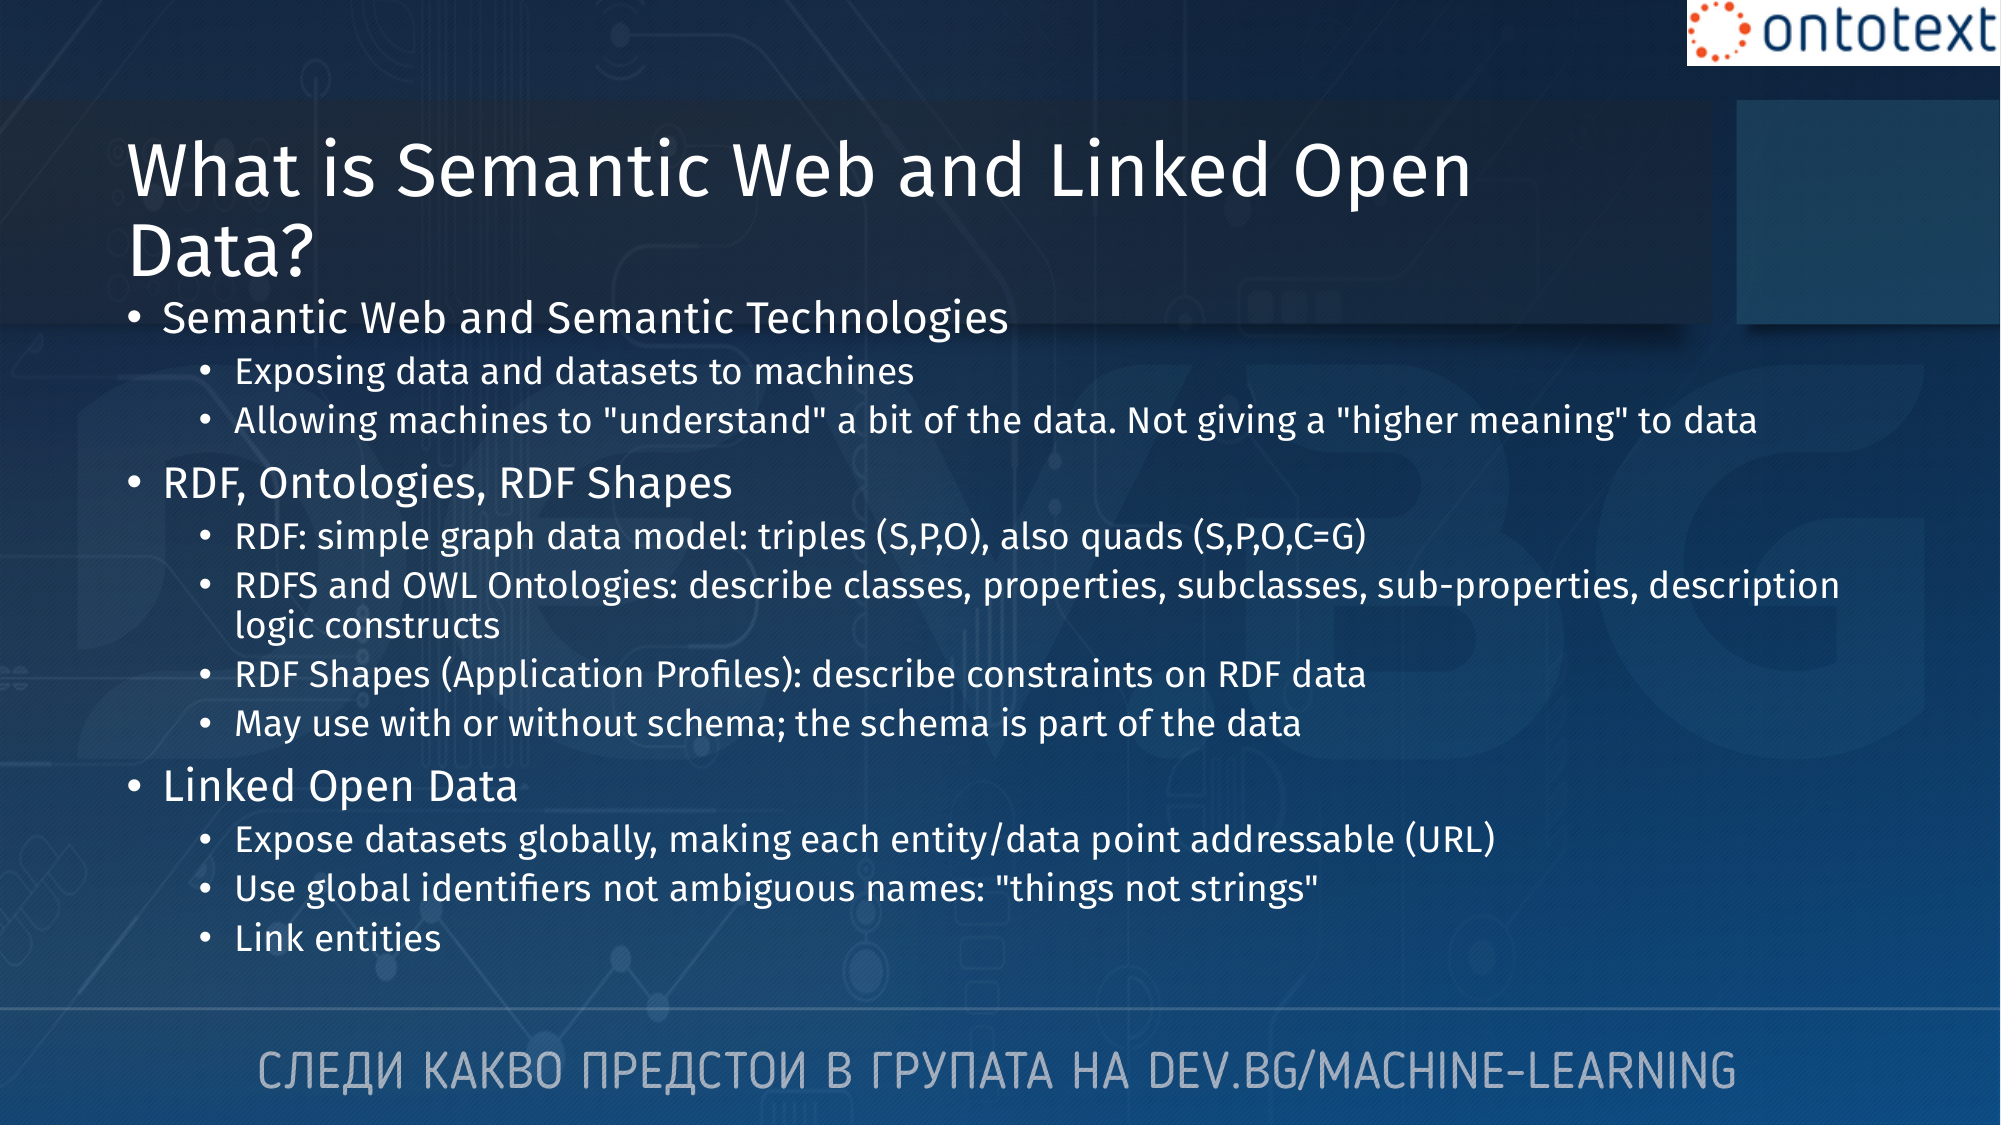

# What is Semantic Web and Linked Open Data?
Semantic Web and Semantic Technologies
Exposing data and datasets to machines
Allowing machines to "understand" a bit of the data. Not giving a "higher meaning" to data
RDF, Ontologies, RDF Shapes
RDF: simple graph data model: triples (S,P,O), also quads (S,P,O,C=G)
RDFS and OWL Ontologies: describe classes, properties, subclasses, sub-properties, description logic constructs
RDF Shapes (Application Profiles): describe constraints on RDF data
May use with or without schema; the schema is part of the data
Linked Open Data
Expose datasets globally, making each entity/data point addressable (URL)
Use global identifiers not ambiguous names: "things not strings"
Link entities